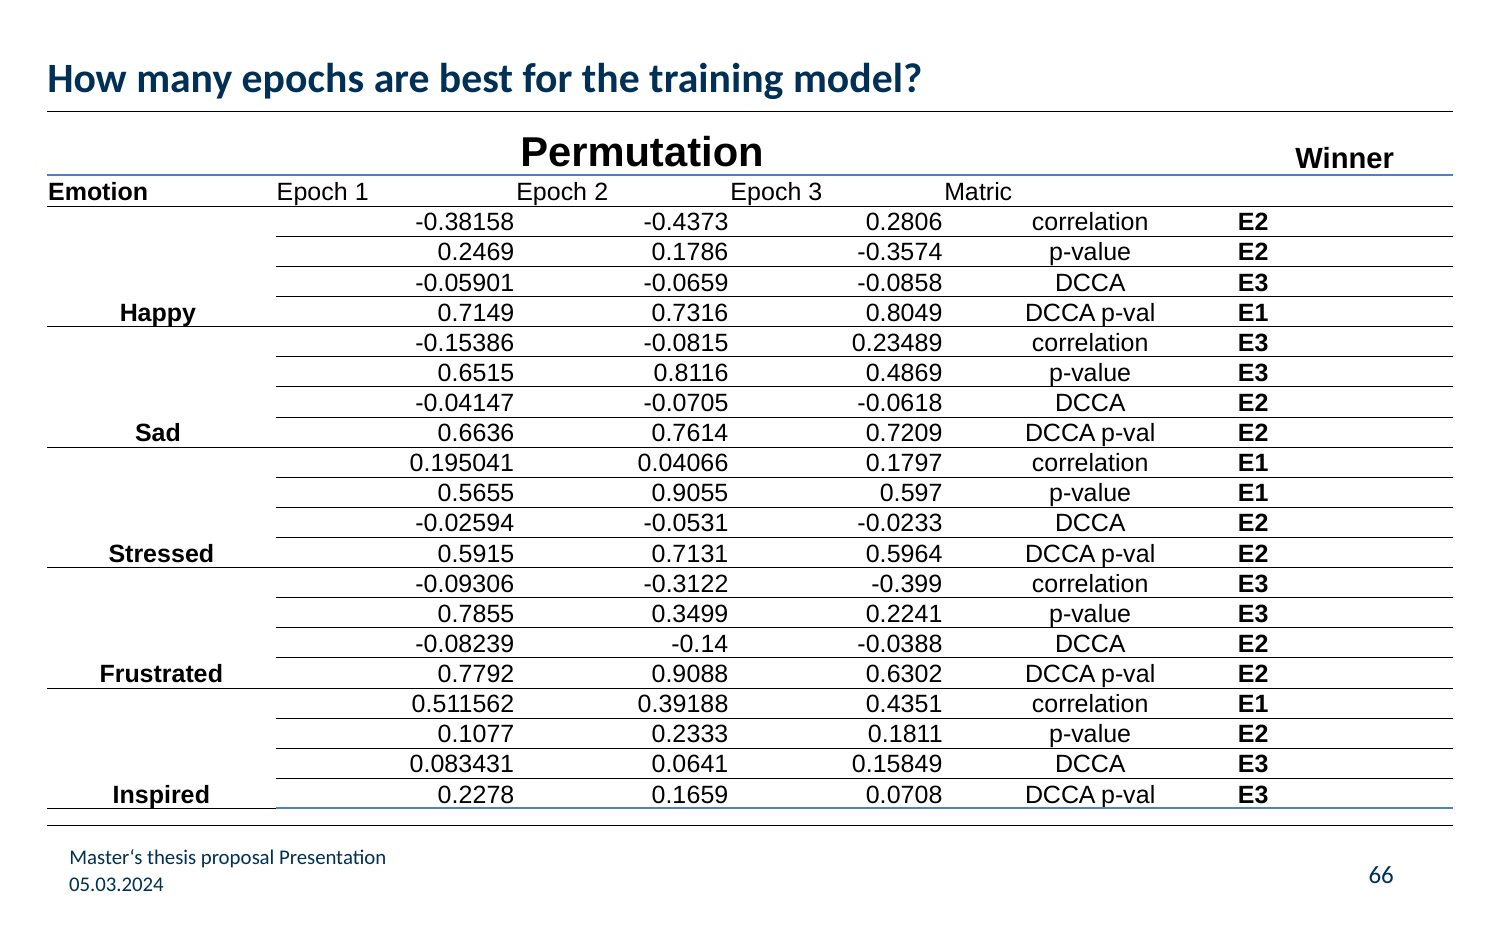

# How many epochs are best for the training model?
| Permutation |  |  |  |  | Winner |
| --- | --- | --- | --- | --- | --- |
| Emotion | Epoch 1 | Epoch 2 | Epoch 3 | Matric |  |
| Happy | -0.38158 | -0.4373 | 0.2806 | correlation | E2 |
|  | 0.2469 | 0.1786 | -0.3574 | p-value | E2 |
|  | -0.05901 | -0.0659 | -0.0858 | DCCA | E3 |
|  | 0.7149 | 0.7316 | 0.8049 | DCCA p-val | E1 |
| Sad | -0.15386 | -0.0815 | 0.23489 | correlation | E3 |
|  | 0.6515 | 0.8116 | 0.4869 | p-value | E3 |
|  | -0.04147 | -0.0705 | -0.0618 | DCCA | E2 |
|  | 0.6636 | 0.7614 | 0.7209 | DCCA p-val | E2 |
| Stressed | 0.195041 | 0.04066 | 0.1797 | correlation | E1 |
|  | 0.5655 | 0.9055 | 0.597 | p-value | E1 |
|  | -0.02594 | -0.0531 | -0.0233 | DCCA | E2 |
|  | 0.5915 | 0.7131 | 0.5964 | DCCA p-val | E2 |
| Frustrated | -0.09306 | -0.3122 | -0.399 | correlation | E3 |
|  | 0.7855 | 0.3499 | 0.2241 | p-value | E3 |
|  | -0.08239 | -0.14 | -0.0388 | DCCA | E2 |
|  | 0.7792 | 0.9088 | 0.6302 | DCCA p-val | E2 |
| Inspired | 0.511562 | 0.39188 | 0.4351 | correlation | E1 |
|  | 0.1077 | 0.2333 | 0.1811 | p-value | E2 |
|  | 0.083431 | 0.0641 | 0.15849 | DCCA | E3 |
|  | 0.2278 | 0.1659 | 0.0708 | DCCA p-val | E3 |